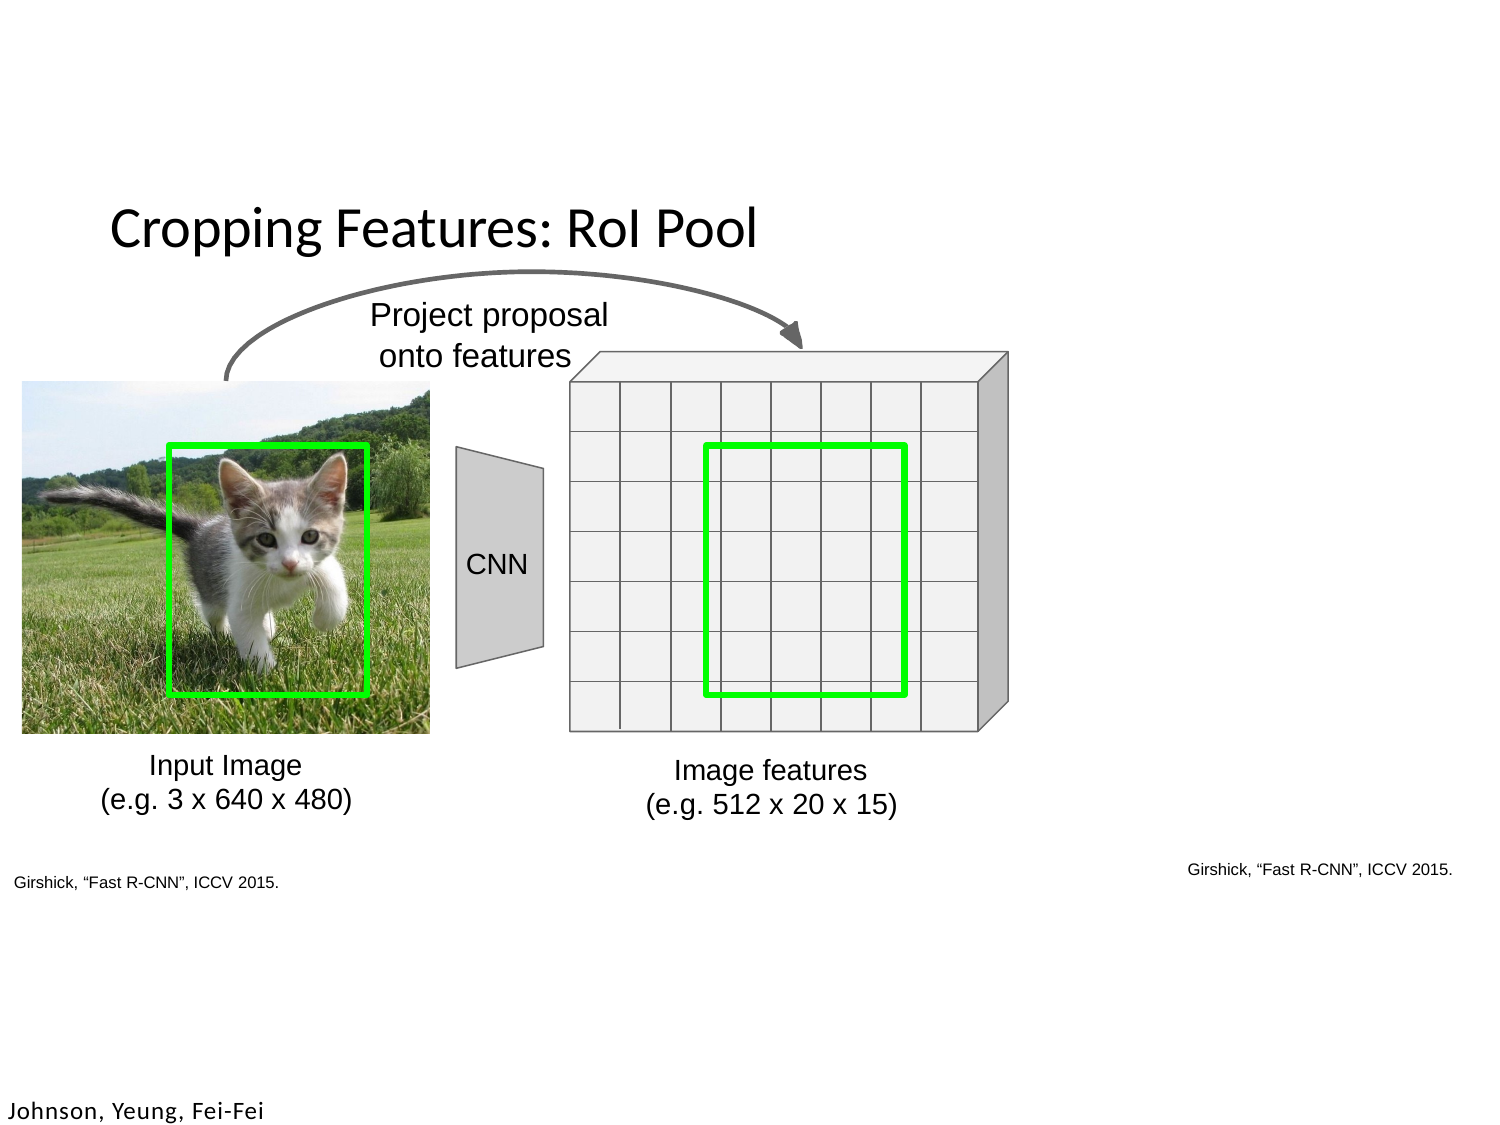

# Cropping Features: RoI Pool

Project proposal  onto features

CNN
Input Image  (e.g. 3 x 640 x 480)
Image features  (e.g. 512 x 20 x 15)
Lecture 12 -
178
Girshick, “Fast R-CNN”, ICCV 2015.
Girshick, “Fast R-CNN”, ICCV 2015.
May 14, 2019
Johnson, Yeung, Fei-Fei